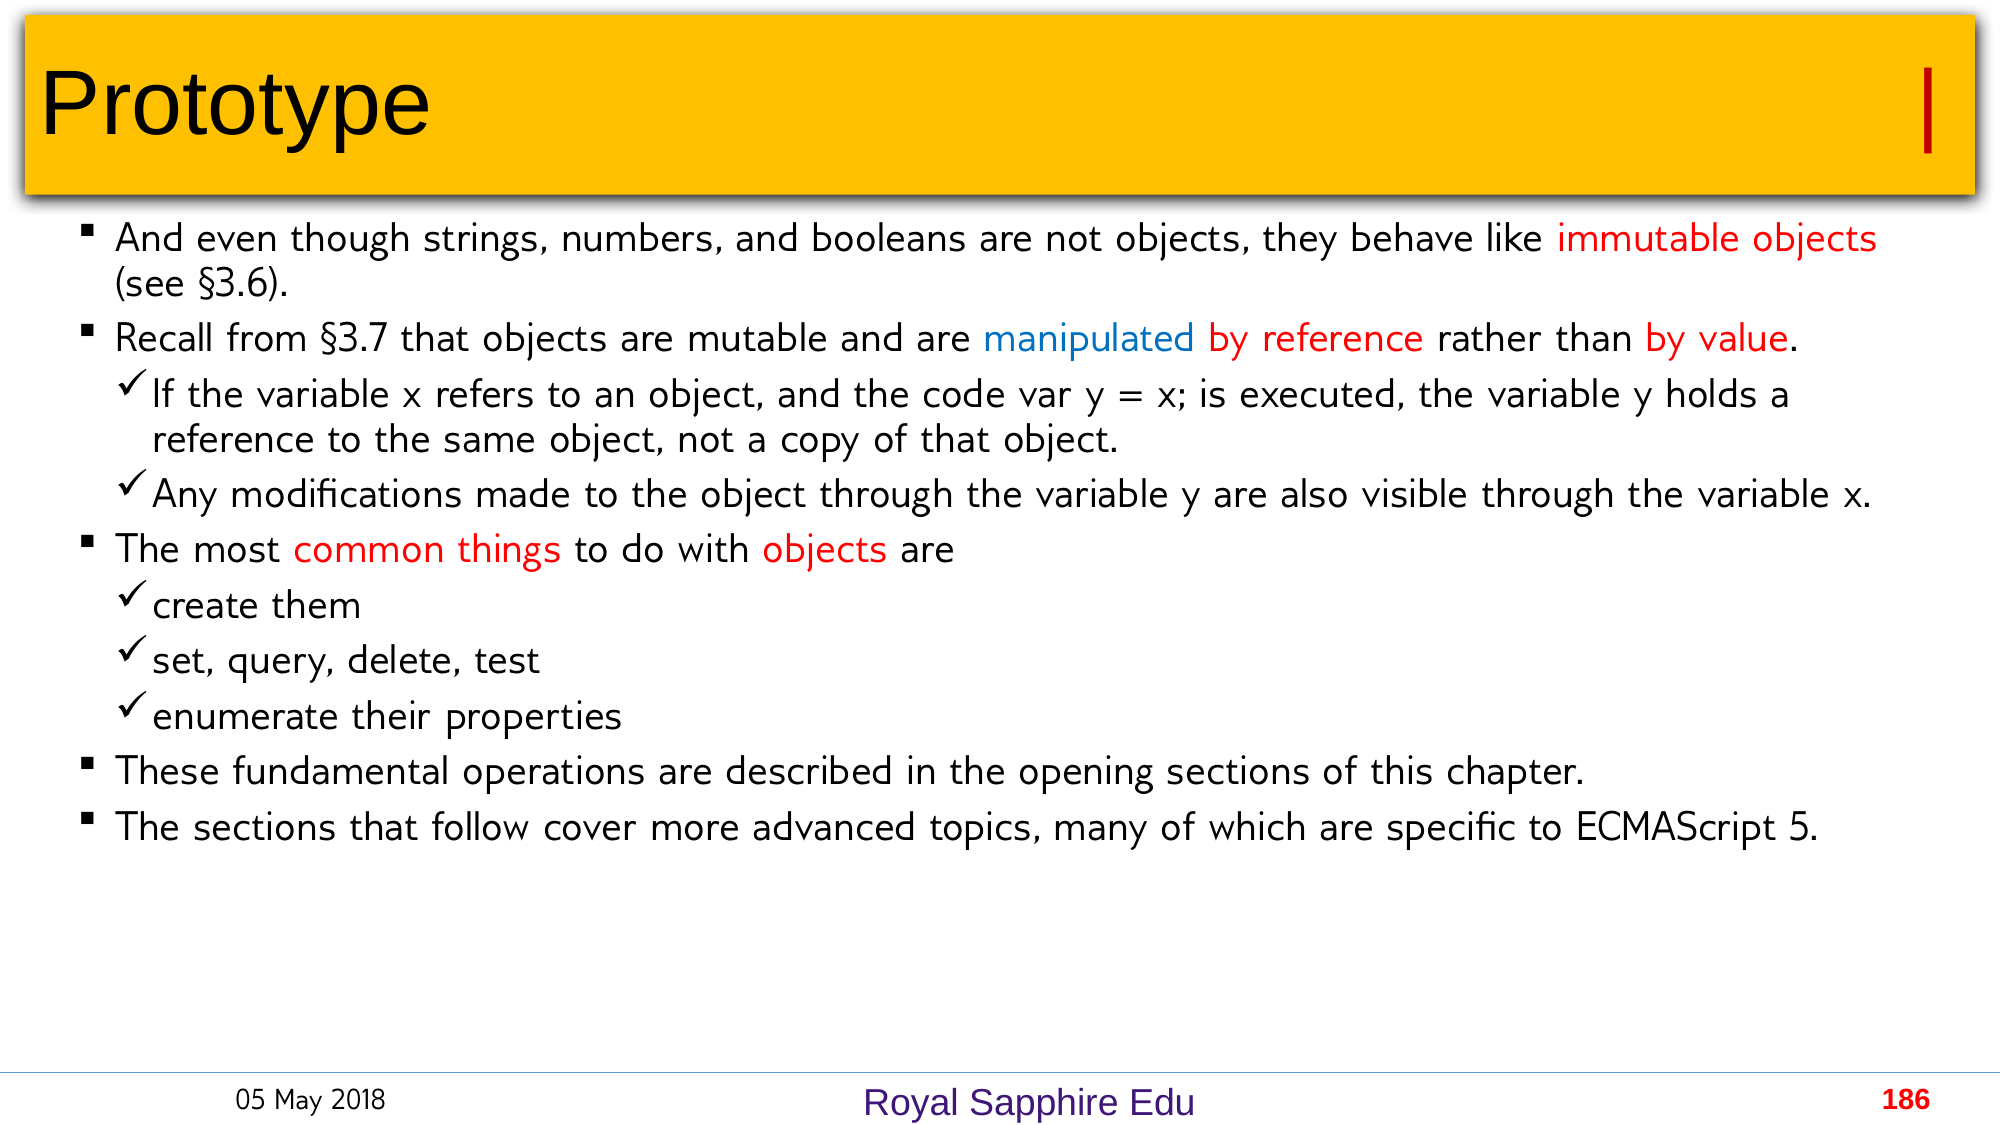

# Prototype										   |
And even though strings, numbers, and booleans are not objects, they behave like immutable objects (see §3.6).
Recall from §3.7 that objects are mutable and are manipulated by reference rather than by value.
If the variable x refers to an object, and the code var y = x; is executed, the variable y holds a reference to the same object, not a copy of that object.
Any modifications made to the object through the variable y are also visible through the variable x.
The most common things to do with objects are
create them
set, query, delete, test
enumerate their properties
These fundamental operations are described in the opening sections of this chapter.
The sections that follow cover more advanced topics, many of which are specific to ECMAScript 5.
05 May 2018
186